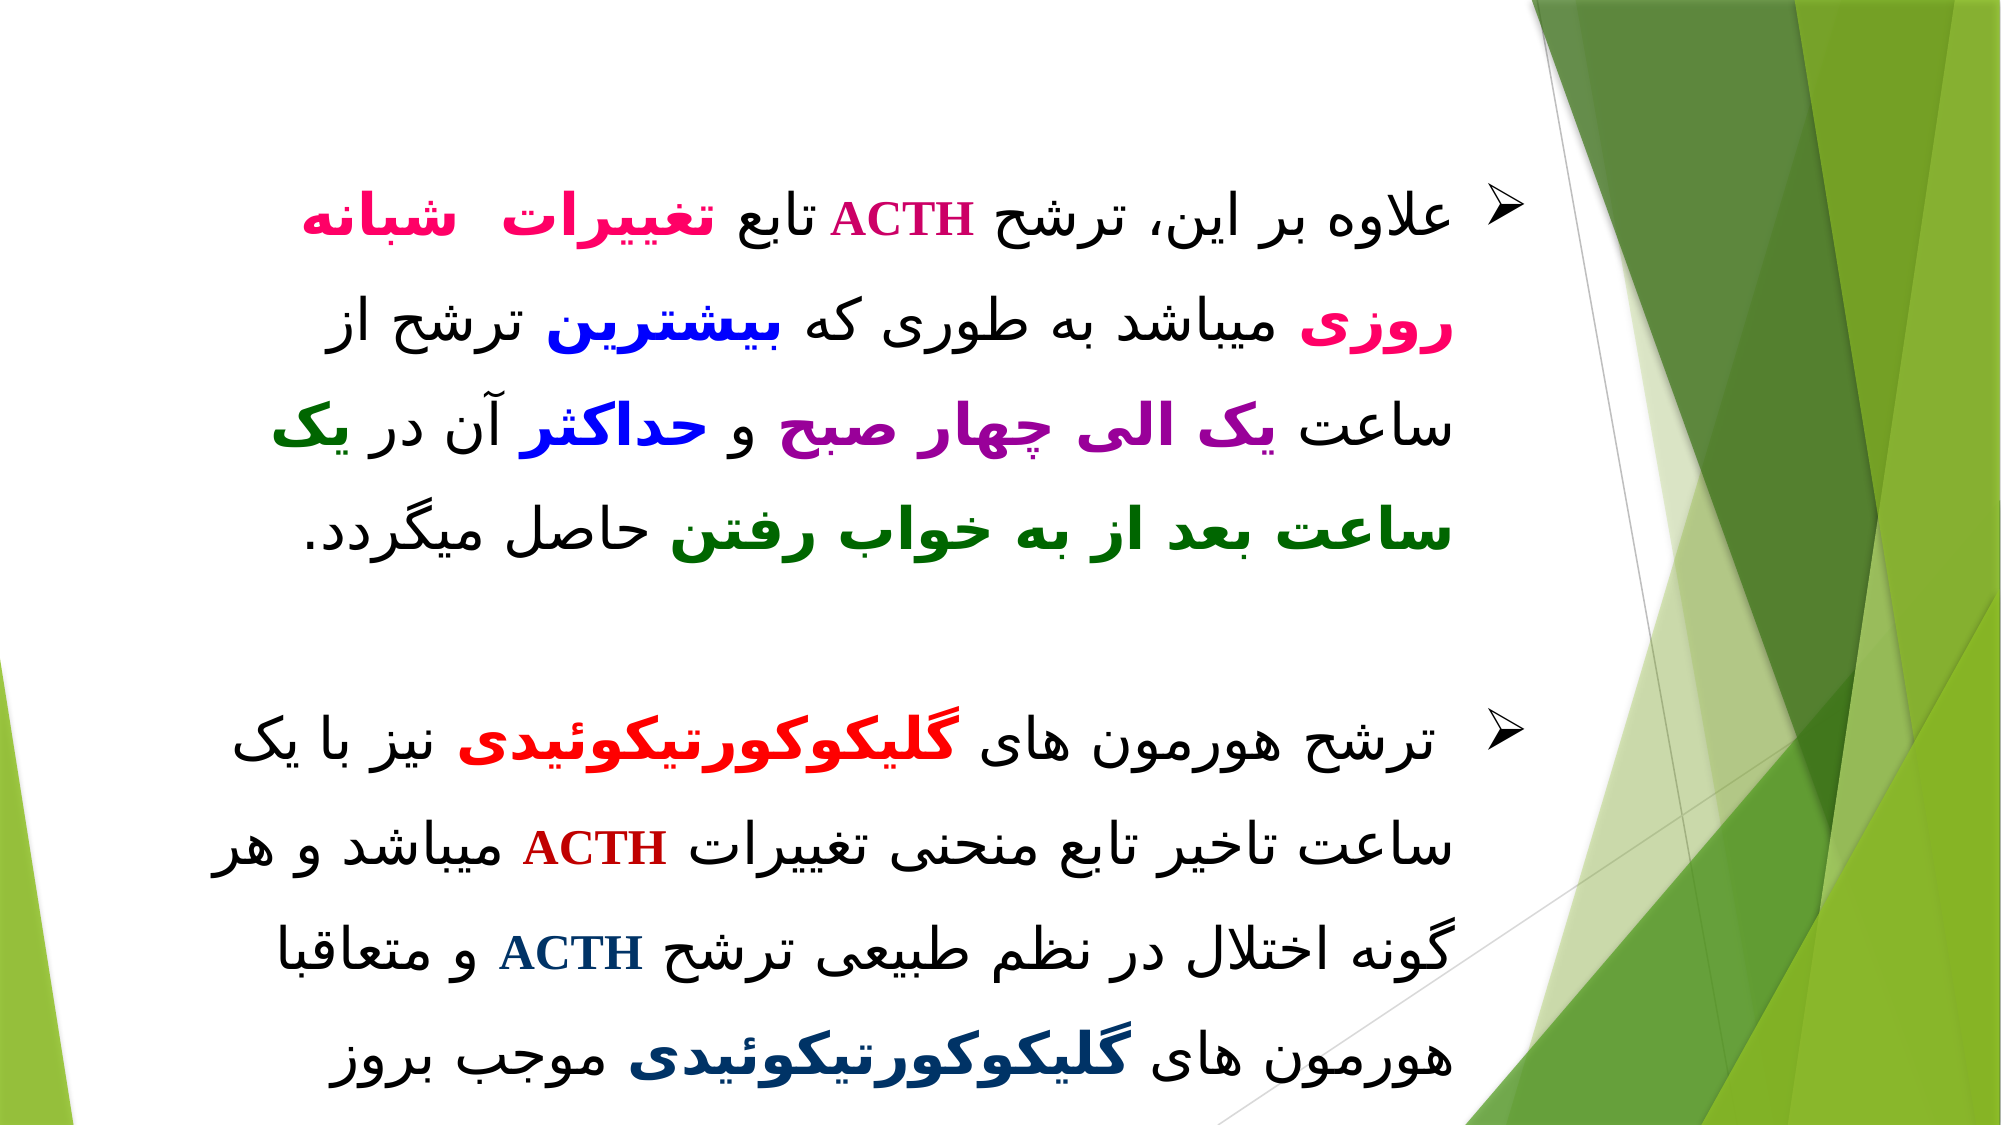

علاوه بر این، ترشح ACTH تابع تغییرات  شبانه روزی میباشد به طوری که بیشترین ترشح از ساعت یک الی چهار صبح و حداکثر آن در یک ساعت بعد از به خواب رفتن حاصل میگردد.

 ترشح هورمون های گلیکوکورتیکوئیدی نیز با یک ساعت تاخیر تابع منحنی تغییرات ACTH میباشد و هر گونه اختلال در نظم طبیعی ترشح ACTH و متعاقبا هورمون های گلیکوکورتیکوئیدی موجب بروز بیخوابی میگردد.